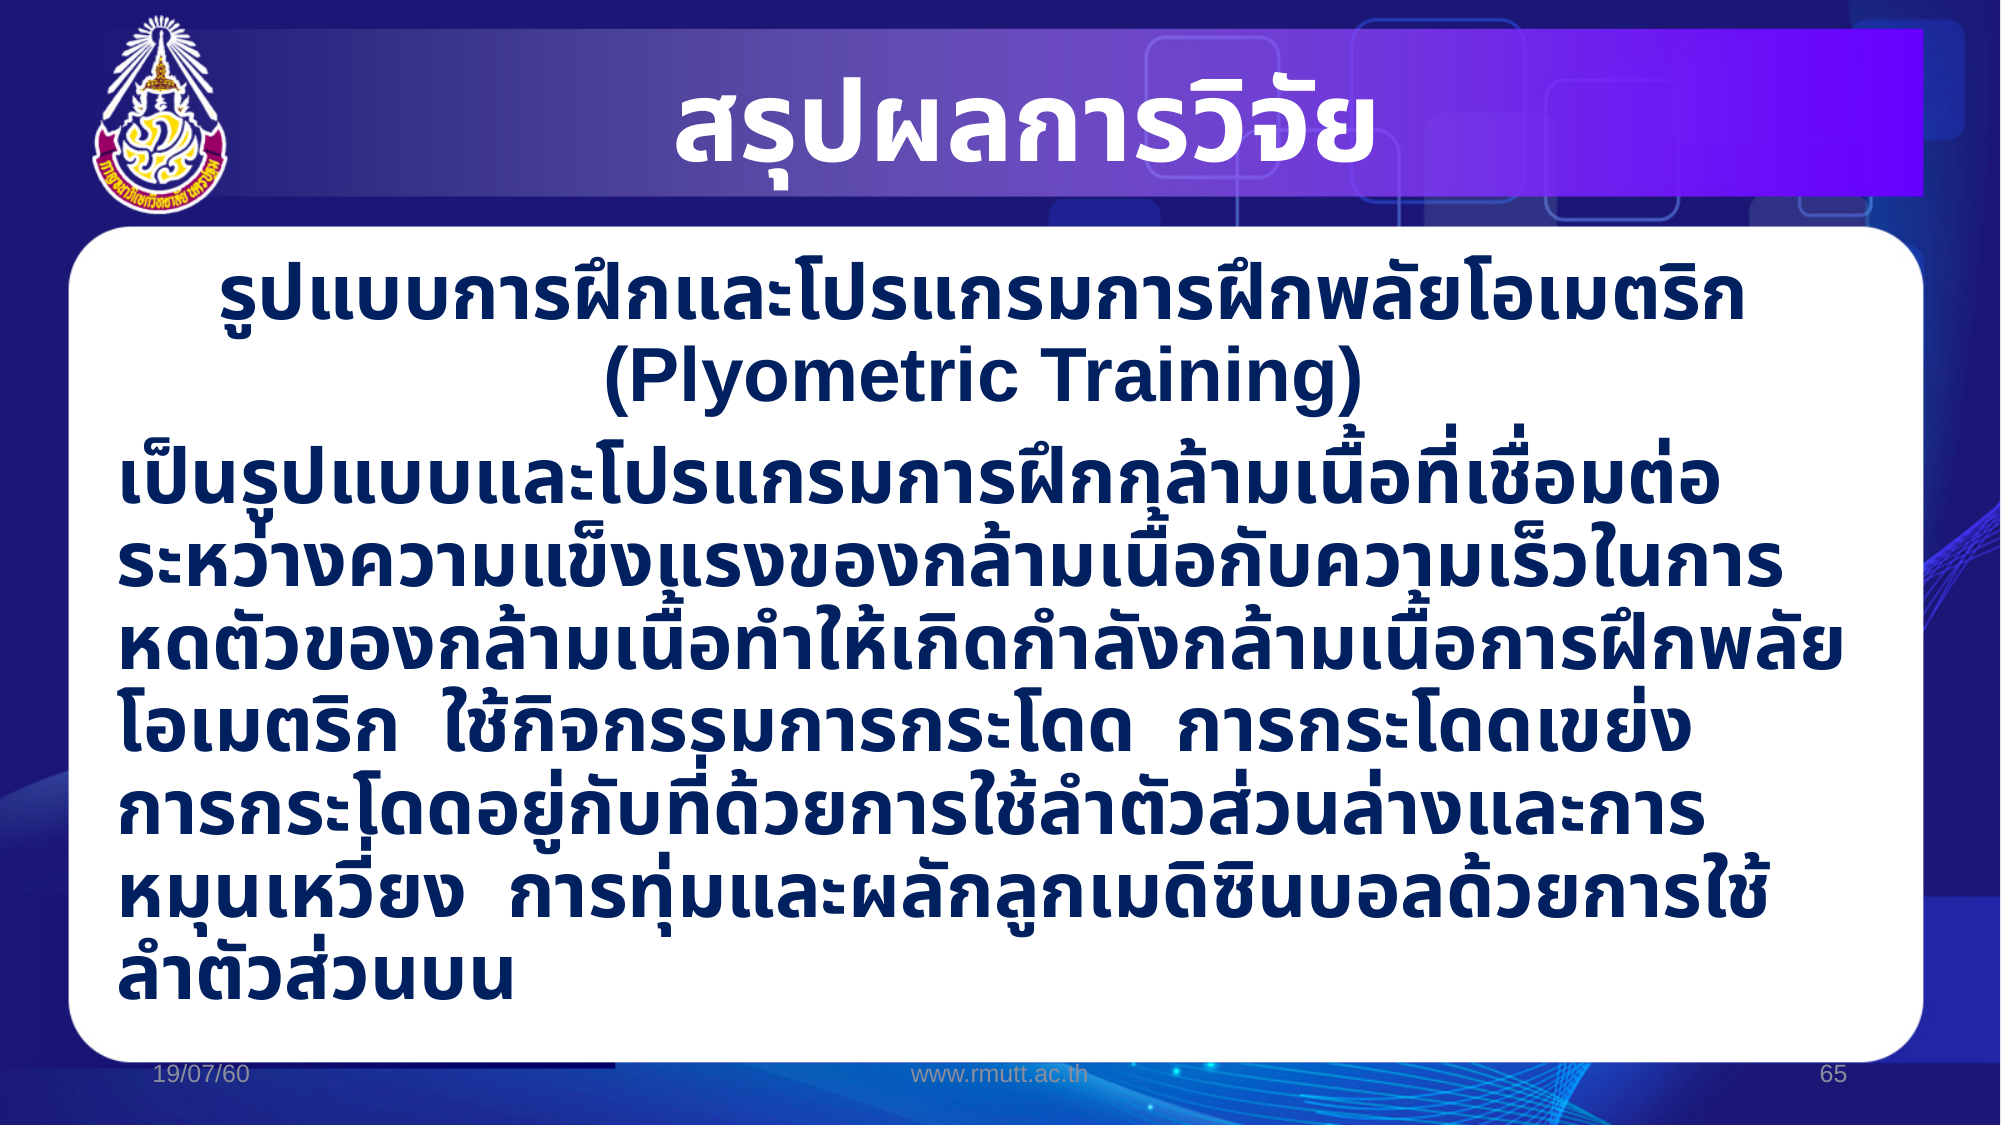

# สรุปผลการวิจัย
รูปแบบการฝึกและโปรแกรมการฝึกพลัยโอเมตริก (Plyometric Training)
เป็นรูปแบบและโปรแกรมการฝึกกล้ามเนื้อที่เชื่อมต่อระหว่างความแข็งแรงของกล้ามเนื้อกับความเร็วในการหดตัวของกล้ามเนื้อทำให้เกิดกำลังกล้ามเนื้อการฝึกพลัยโอเมตริก  ใช้กิจกรรมการกระโดด  การกระโดดเขย่ง  การกระโดดอยู่กับที่ด้วยการใช้ลำตัวส่วนล่างและการหมุนเหวี่ยง  การทุ่มและผลักลูกเมดิซินบอลด้วยการใช้ลำตัวส่วนบน

19/07/60
www.rmutt.ac.th
65